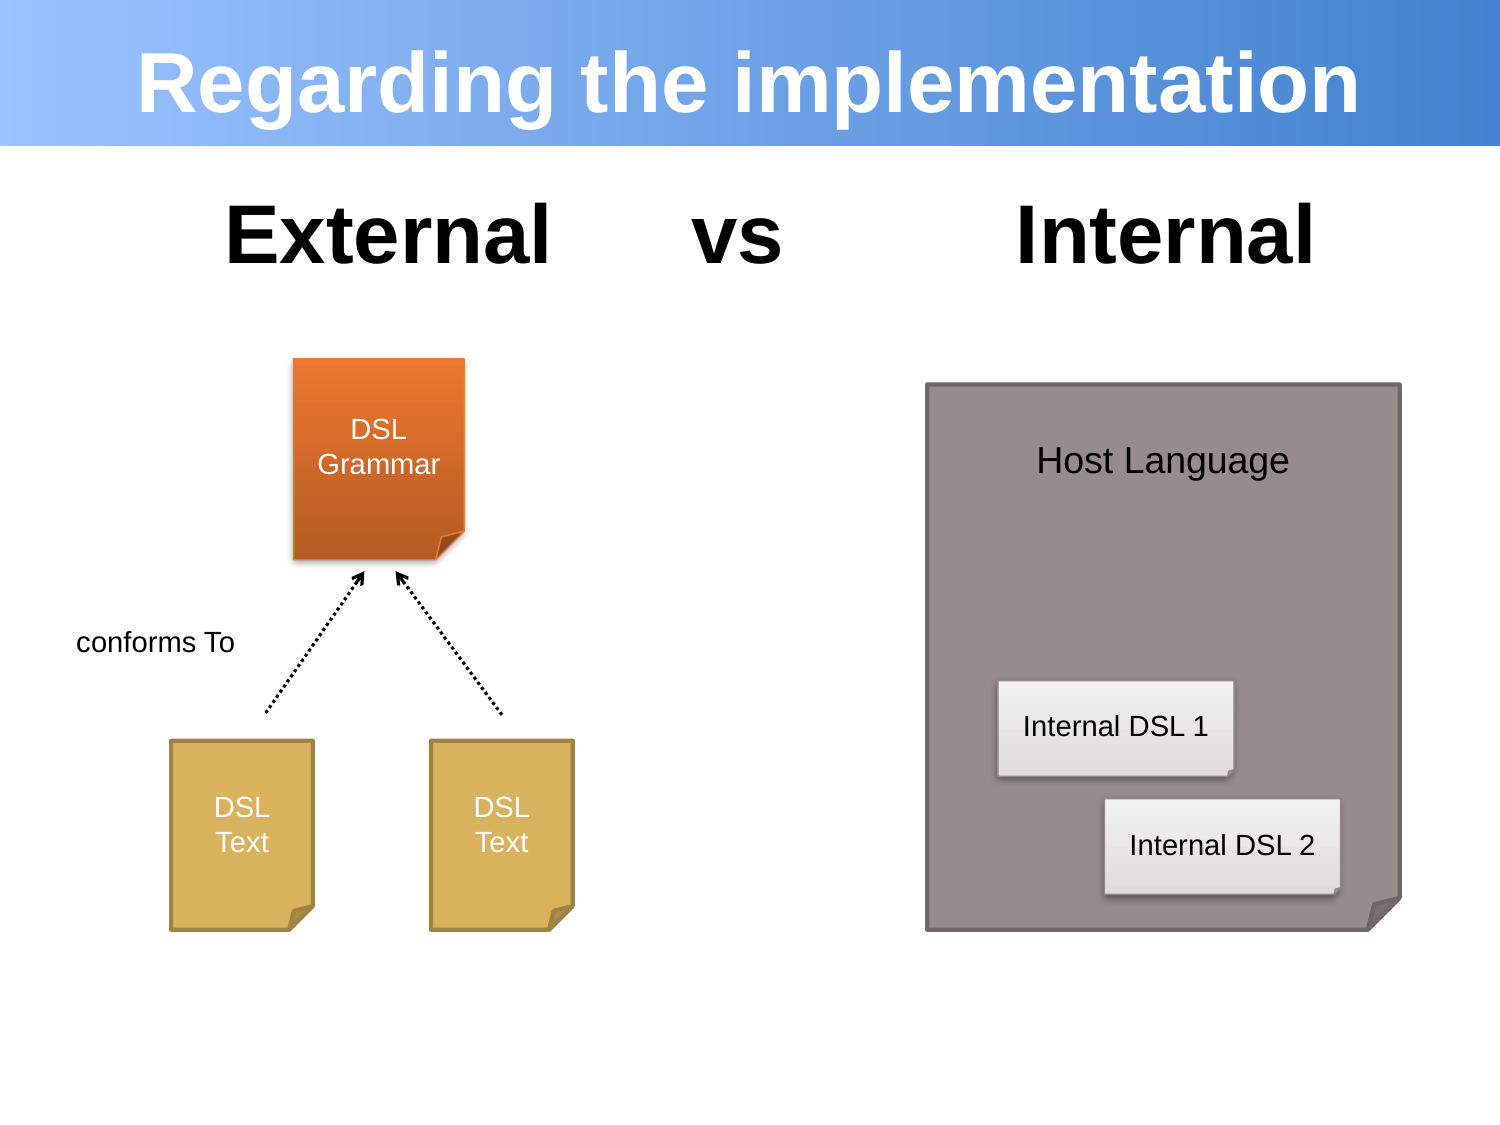

# Regarding the implementation
  External      vs          Internal
DSL
Grammar

Host Language
conforms To
Internal DSL 1
DSL
Text
DSL
Text
Internal DSL 2